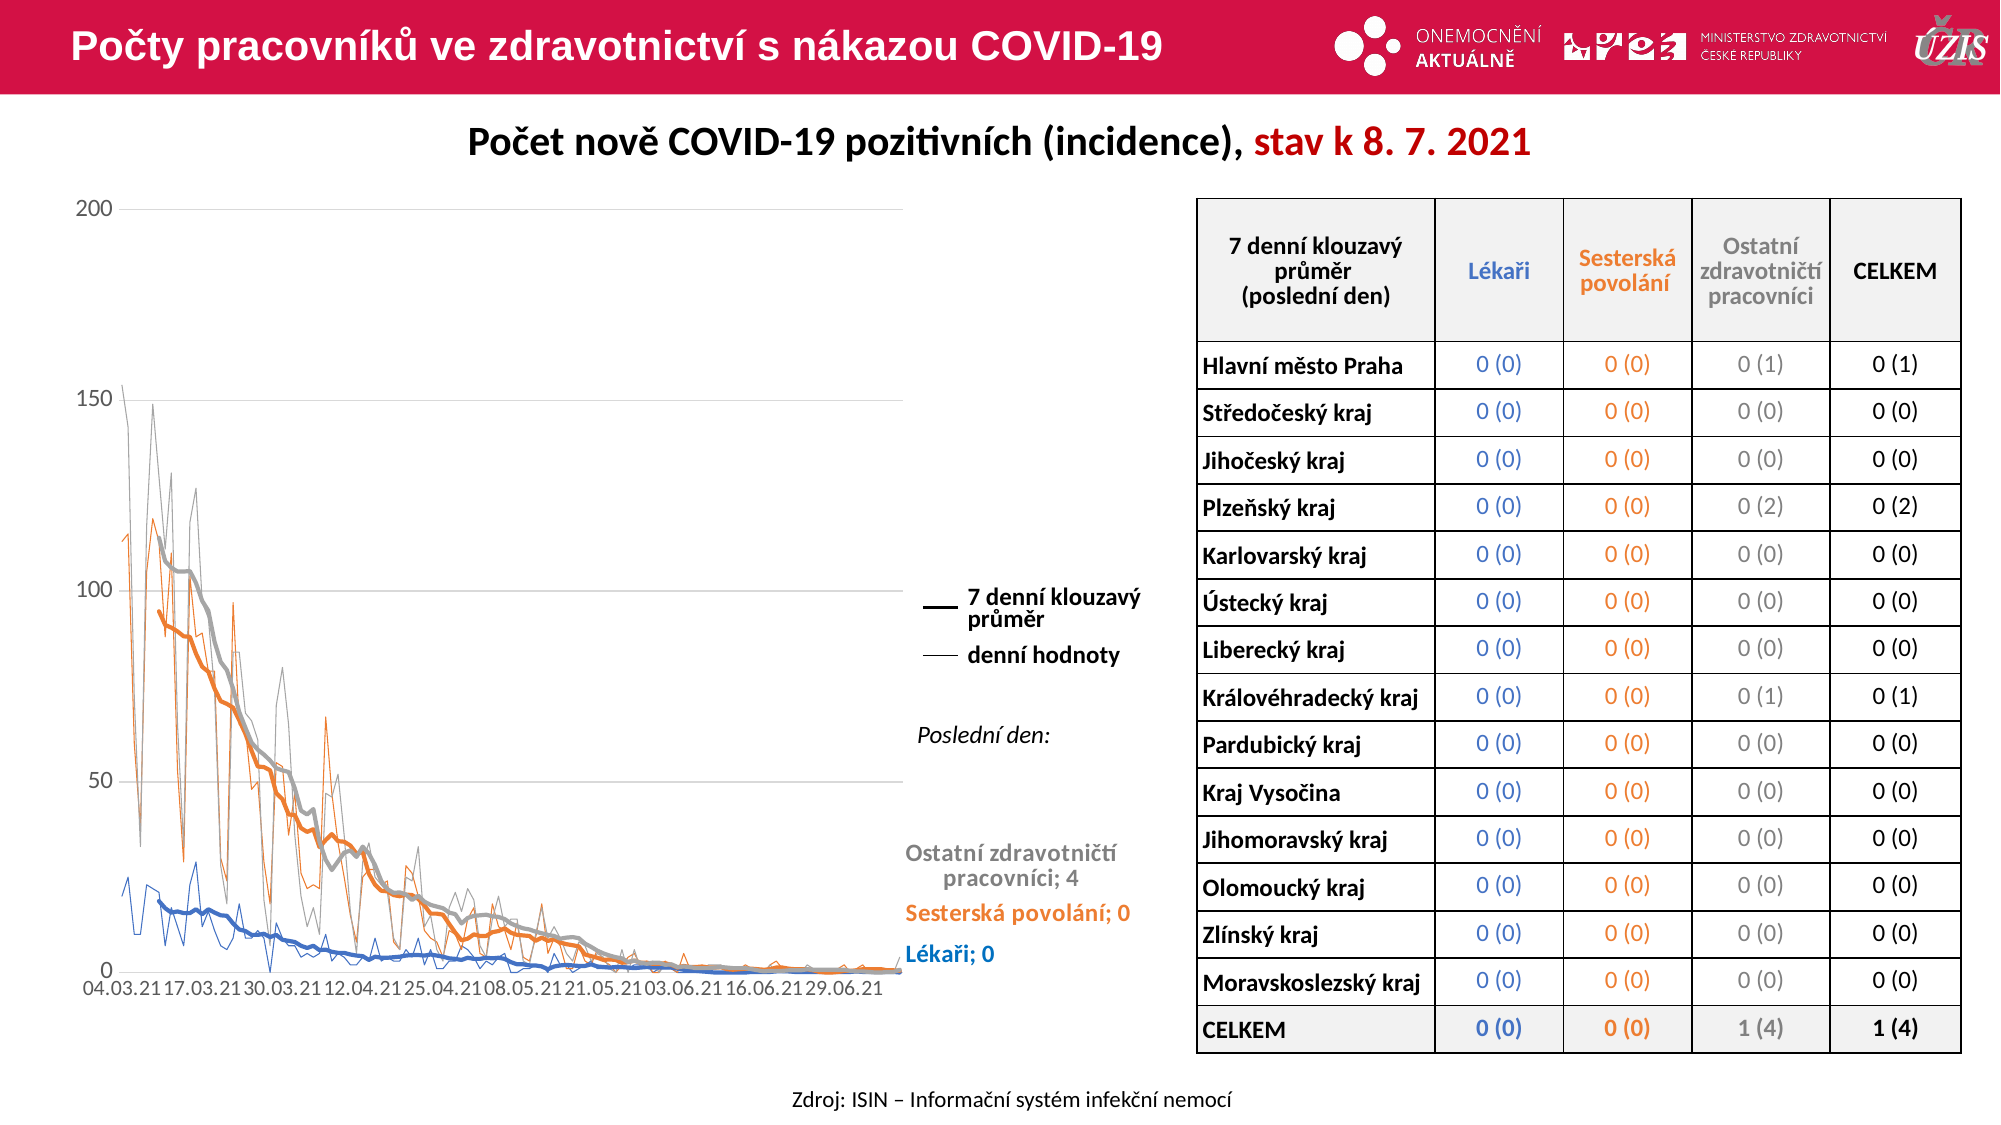

# Počty pracovníků ve zdravotnictví s nákazou COVID-19
Počet nově COVID-19 pozitivních (incidence), stav k 8. 7. 2021

### Chart

| Category | Lékaři | Sesterská povolání | Ostatní zdravotničtí pracovníci |
|---|---|---|---|
| 04.03.21 | 20.0 | 113.0 | 154.0 |
| 05.03.21 | 25.0 | 115.0 | 143.0 |
| 06.03.21 | 10.0 | 60.0 | 72.0 |
| 07.03.21 | 10.0 | 38.0 | 33.0 |
| 08.03.21 | 23.0 | 105.0 | 117.0 |
| 09.03.21 | 22.0 | 119.0 | 149.0 |
| 10.03.21 | 21.0 | 113.0 | 130.0 |
| 11.03.21 | 7.0 | 88.0 | 111.0 |
| 12.03.21 | 17.0 | 110.0 | 131.0 |
| 13.03.21 | 12.0 | 53.0 | 65.0 |
| 14.03.21 | 7.0 | 29.0 | 33.0 |
| 15.03.21 | 23.0 | 104.0 | 118.0 |
| 16.03.21 | 29.0 | 88.0 | 127.0 |
| 17.03.21 | 12.0 | 89.0 | 97.0 |
| 18.03.21 | 16.0 | 79.0 | 93.0 |
| 19.03.21 | 11.0 | 79.0 | 74.0 |
| 20.03.21 | 7.0 | 30.0 | 28.0 |
| 21.03.21 | 6.0 | 24.0 | 18.0 |
| 22.03.21 | 9.0 | 97.0 | 84.0 |
| 23.03.21 | 18.0 | 65.0 | 84.0 |
| 24.03.21 | 9.0 | 64.0 | 68.0 |
| 25.03.21 | 9.0 | 48.0 | 66.0 |
| 26.03.21 | 11.0 | 50.0 | 61.0 |
| 27.03.21 | 9.0 | 29.0 | 19.0 |
| 28.03.21 | 0.0 | 18.0 | 7.0 |
| 29.03.21 | 13.0 | 55.0 | 70.0 |
| 30.03.21 | 9.0 | 54.0 | 80.0 |
| 31.03.21 | 7.0 | 36.0 | 65.0 |
| 01.04.21 | 7.0 | 47.0 | 36.0 |
| 02.04.21 | 4.0 | 26.0 | 20.0 |
| 03.04.21 | 5.0 | 22.0 | 12.0 |
| 04.04.21 | 4.0 | 23.0 | 17.0 |
| 05.04.21 | 5.0 | 22.0 | 10.0 |
| 06.04.21 | 10.0 | 67.0 | 47.0 |
| 07.04.21 | 3.0 | 47.0 | 46.0 |
| 08.04.21 | 5.0 | 34.0 | 52.0 |
| 09.04.21 | 4.0 | 25.0 | 36.0 |
| 10.04.21 | 2.0 | 15.0 | 16.0 |
| 11.04.21 | 2.0 | 8.0 | 5.0 |
| 12.04.21 | 4.0 | 25.0 | 29.0 |
| 13.04.21 | 3.0 | 27.0 | 34.0 |
| 14.04.21 | 9.0 | 27.0 | 25.0 |
| 15.04.21 | 3.0 | 23.0 | 23.0 |
| 16.04.21 | 4.0 | 24.0 | 21.0 |
| 17.04.21 | 3.0 | 8.0 | 9.0 |
| 18.04.21 | 3.0 | 6.0 | 6.0 |
| 19.04.21 | 6.0 | 28.0 | 25.0 |
| 20.04.21 | 4.0 | 26.0 | 24.0 |
| 21.04.21 | 9.0 | 20.0 | 33.0 |
| 22.04.21 | 2.0 | 11.0 | 12.0 |
| 23.04.21 | 6.0 | 9.0 | 15.0 |
| 24.04.21 | 1.0 | 8.0 | 6.0 |
| 25.04.21 | 1.0 | 4.0 | 3.0 |
| 26.04.21 | 3.0 | 11.0 | 17.0 |
| 27.04.21 | 3.0 | 10.0 | 21.0 |
| 28.04.21 | 7.0 | 6.0 | 16.0 |
| 29.04.21 | 6.0 | 14.0 | 22.0 |
| 30.04.21 | 4.0 | 17.0 | 19.0 |
| 01.05.21 | 1.0 | 5.0 | 7.0 |
| 02.05.21 | 3.0 | 4.0 | 4.0 |
| 03.05.21 | 2.0 | 18.0 | 14.0 |
| 04.05.21 | 4.0 | 12.0 | 20.0 |
| 05.05.21 | 5.0 | 11.0 | 12.0 |
| 06.05.21 | 0.0 | 6.0 | 14.0 |
| 07.05.21 | 0.0 | 13.0 | 14.0 |
| 08.05.21 | 1.0 | 4.0 | 3.0 |
| 09.05.21 | 1.0 | 3.0 | 2.0 |
| 10.05.21 | 2.0 | 9.0 | 10.0 |
| 11.05.21 | 2.0 | 18.0 | 17.0 |
| 12.05.21 | 0.0 | 5.0 | 9.0 |
| 13.05.21 | 5.0 | 9.0 | 12.0 |
| 14.05.21 | 2.0 | 7.0 | 9.0 |
| 15.05.21 | 2.0 | 1.0 | 5.0 |
| 16.05.21 | 0.0 | 1.0 | 3.0 |
| 17.05.21 | 1.0 | 7.0 | 8.0 |
| 18.05.21 | 2.0 | 3.0 | 7.0 |
| 19.05.21 | 3.0 | 2.0 | 3.0 |
| 20.05.21 | 1.0 | 6.0 | 5.0 |
| 21.05.21 | 1.0 | 3.0 | 4.0 |
| 22.05.21 | 1.0 | 2.0 | 1.0 |
| 23.05.21 | 1.0 | 0.0 | 0.0 |
| 24.05.21 | 1.0 | 2.0 | 6.0 |
| 25.05.21 | 1.0 | 4.0 | 0.0 |
| 26.05.21 | 2.0 | 5.0 | 6.0 |
| 27.05.21 | 2.0 | 2.0 | 1.0 |
| 28.05.21 | 2.0 | 3.0 | 2.0 |
| 29.05.21 | 0.0 | 0.0 | 3.0 |
| 30.05.21 | 1.0 | 0.0 | 0.0 |
| 31.05.21 | 1.0 | 3.0 | 2.0 |
| 01.06.21 | 1.0 | 1.0 | 1.0 |
| 02.06.21 | 0.0 | 0.0 | 1.0 |
| 03.06.21 | 0.0 | 5.0 | 2.0 |
| 04.06.21 | 0.0 | 1.0 | 1.0 |
| 05.06.21 | 0.0 | 0.0 | 1.0 |
| 06.06.21 | 0.0 | 1.0 | 0.0 |
| 07.06.21 | 0.0 | 1.0 | 2.0 |
| 08.06.21 | 0.0 | 1.0 | 2.0 |
| 09.06.21 | 0.0 | 1.0 | 2.0 |
| 10.06.21 | 0.0 | 1.0 | 1.0 |
| 11.06.21 | 0.0 | 0.0 | 0.0 |
| 12.06.21 | 0.0 | 1.0 | 1.0 |
| 13.06.21 | 0.0 | 2.0 | 0.0 |
| 14.06.21 | 1.0 | 1.0 | 0.0 |
| 15.06.21 | 0.0 | 0.0 | 0.0 |
| 16.06.21 | 0.0 | 0.0 | 0.0 |
| 17.06.21 | 0.0 | 2.0 | 2.0 |
| 18.06.21 | 1.0 | 3.0 | 0.0 |
| 19.06.21 | 0.0 | 1.0 | 1.0 |
| 20.06.21 | 0.0 | 0.0 | 1.0 |
| 21.06.21 | 0.0 | 0.0 | 0.0 |
| 22.06.21 | 0.0 | 0.0 | 0.0 |
| 23.06.21 | 0.0 | 0.0 | 2.0 |
| 24.06.21 | 0.0 | 0.0 | 1.0 |
| 25.06.21 | 1.0 | 0.0 | 0.0 |
| 26.06.21 | 0.0 | 0.0 | 1.0 |
| 27.06.21 | 0.0 | 0.0 | 1.0 |
| 28.06.21 | 0.0 | 1.0 | 0.0 |
| 29.06.21 | 0.0 | 2.0 | 0.0 |
| 30.06.21 | 0.0 | 0.0 | 0.0 |
| 01.07.21 | 1.0 | 1.0 | 0.0 |
| 02.07.21 | 0.0 | 2.0 | 0.0 |
| 03.07.21 | 0.0 | 0.0 | 0.0 |
| 04.07.21 | 0.0 | 0.0 | 0.0 |
| 05.07.21 | 0.0 | 1.0 | 0.0 |
| 06.07.21 | 0.0 | 0.0 | 1.0 |
| 07.07.21 | 0.0 | 0.0 | 0.0 |
| 08.07.21 | 0.0 | 0.0 | 4.0 |
| 7 denní klouzavý průměr (poslední den) | Lékaři | Sesterská povolání | Ostatní zdravotničtí pracovníci | CELKEM |
| --- | --- | --- | --- | --- |
| Hlavní město Praha | 0 (0) | 0 (0) | 0 (1) | 0 (1) |
| Středočeský kraj | 0 (0) | 0 (0) | 0 (0) | 0 (0) |
| Jihočeský kraj | 0 (0) | 0 (0) | 0 (0) | 0 (0) |
| Plzeňský kraj | 0 (0) | 0 (0) | 0 (2) | 0 (2) |
| Karlovarský kraj | 0 (0) | 0 (0) | 0 (0) | 0 (0) |
| Ústecký kraj | 0 (0) | 0 (0) | 0 (0) | 0 (0) |
| Liberecký kraj | 0 (0) | 0 (0) | 0 (0) | 0 (0) |
| Královéhradecký kraj | 0 (0) | 0 (0) | 0 (1) | 0 (1) |
| Pardubický kraj | 0 (0) | 0 (0) | 0 (0) | 0 (0) |
| Kraj Vysočina | 0 (0) | 0 (0) | 0 (0) | 0 (0) |
| Jihomoravský kraj | 0 (0) | 0 (0) | 0 (0) | 0 (0) |
| Olomoucký kraj | 0 (0) | 0 (0) | 0 (0) | 0 (0) |
| Zlínský kraj | 0 (0) | 0 (0) | 0 (0) | 0 (0) |
| Moravskoslezský kraj | 0 (0) | 0 (0) | 0 (0) | 0 (0) |
| CELKEM | 0 (0) | 0 (0) | 1 (4) | 1 (4) |
7 denní klouzavý průměr
denní hodnoty
Poslední den:
Zdroj: ISIN – Informační systém infekční nemocí